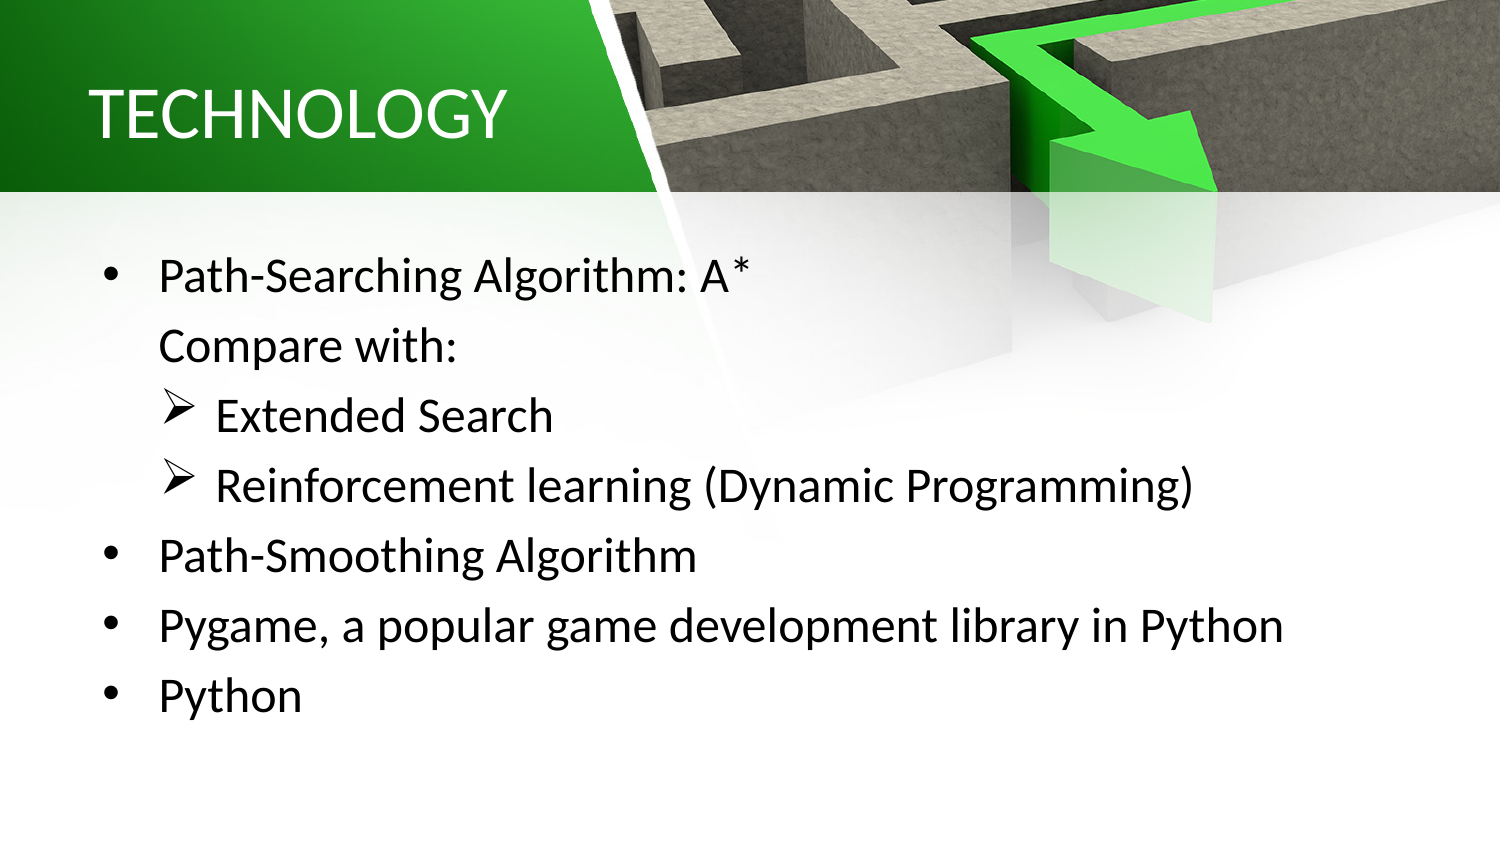

# TECHNOLOGY
Path-Searching Algorithm: A*
     Compare with:
Extended Search
Reinforcement learning (Dynamic Programming)
Path-Smoothing Algorithm
Pygame, a popular game development library in Python
Python